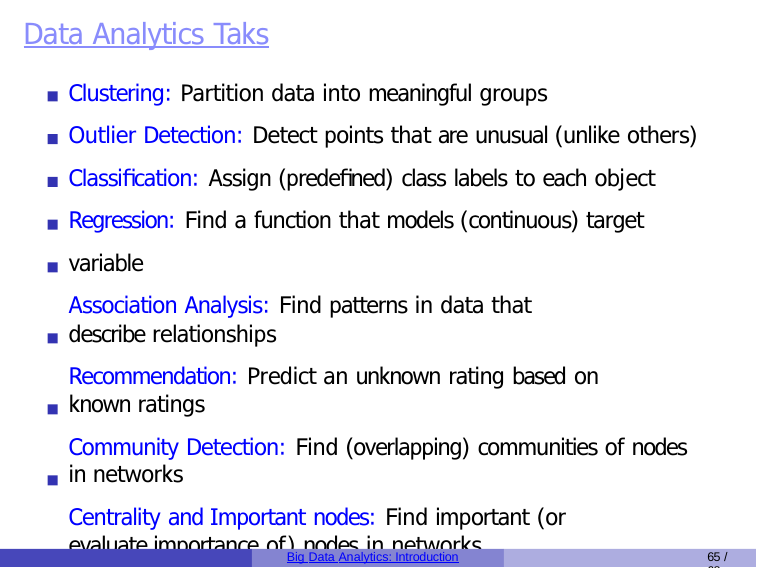

# Data Analytics Taks
Clustering: Partition data into meaningful groups
Outlier Detection: Detect points that are unusual (unlike others) Classification: Assign (predefined) class labels to each object Regression: Find a function that models (continuous) target variable
Association Analysis: Find patterns in data that describe relationships
Recommendation: Predict an unknown rating based on known ratings
Community Detection: Find (overlapping) communities of nodes in networks
Centrality and Important nodes: Find important (or evaluate importance of) nodes in networks

Big Data Analytics: Introduction
65 / 68